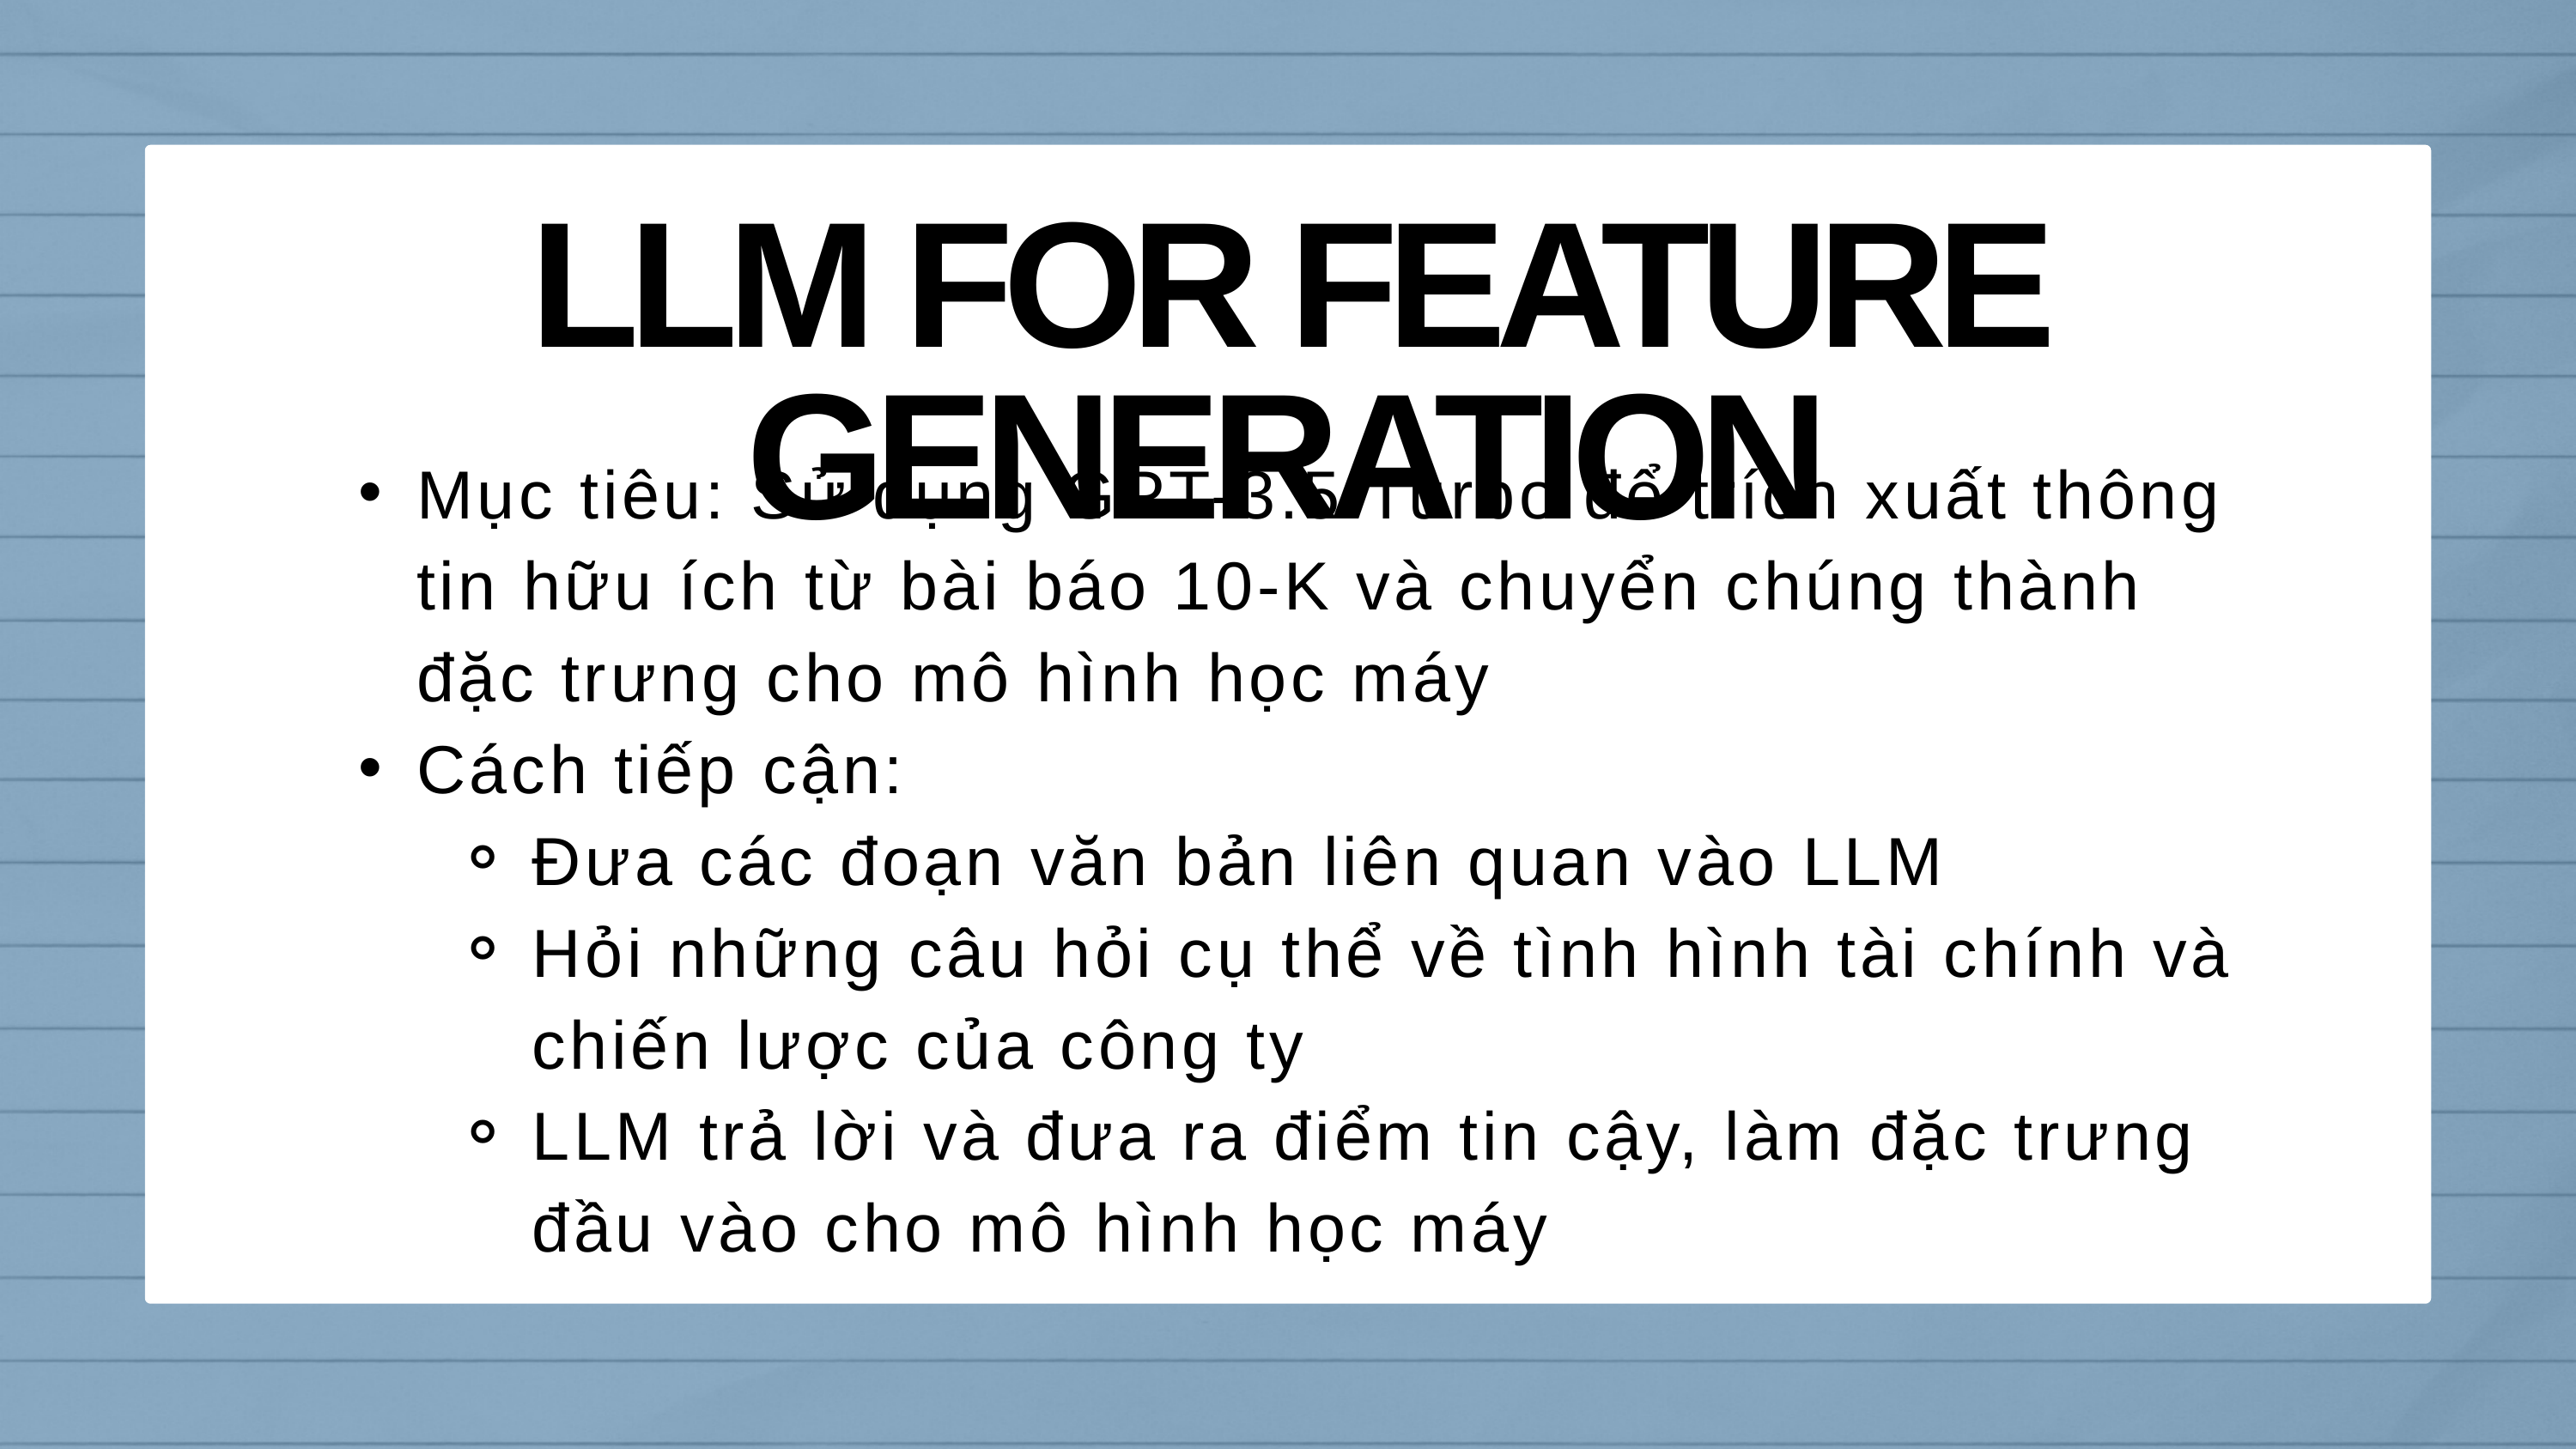

LLM FOR FEATURE GENERATION
Mục tiêu: Sử dụng GPT-3.5 Turbo để trích xuất thông tin hữu ích từ bài báo 10-K và chuyển chúng thành đặc trưng cho mô hình học máy
Cách tiếp cận:
Đưa các đoạn văn bản liên quan vào LLM
Hỏi những câu hỏi cụ thể về tình hình tài chính và chiến lược của công ty
LLM trả lời và đưa ra điểm tin cậy, làm đặc trưng đầu vào cho mô hình học máy